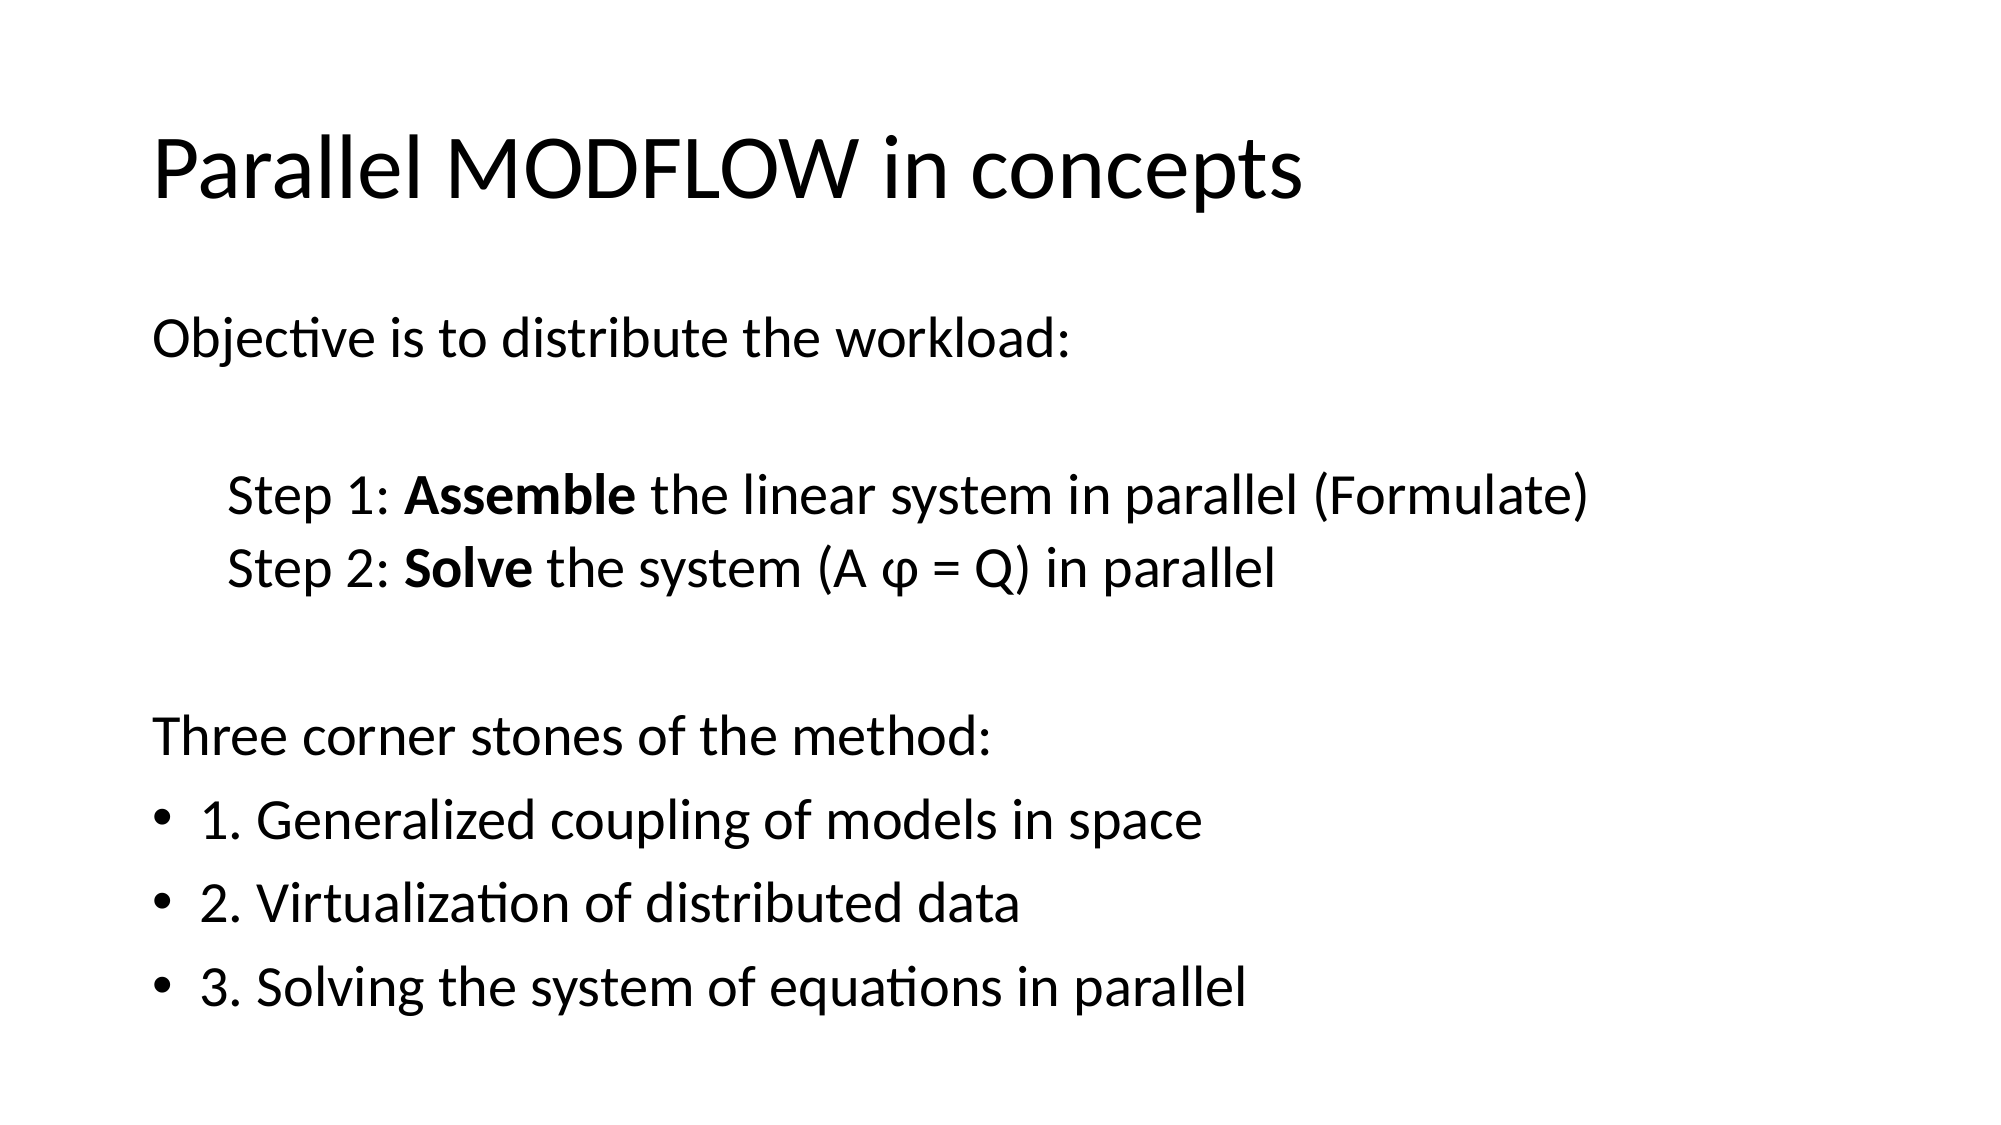

# Parallel MODFLOW in concepts
Objective is to distribute the workload:

Step 1: Assemble the linear system in parallel (Formulate)
Step 2: Solve the system (A φ = Q) in parallel

Three corner stones of the method:
1. Generalized coupling of models in space
2. Virtualization of distributed data
3. Solving the system of equations in parallel